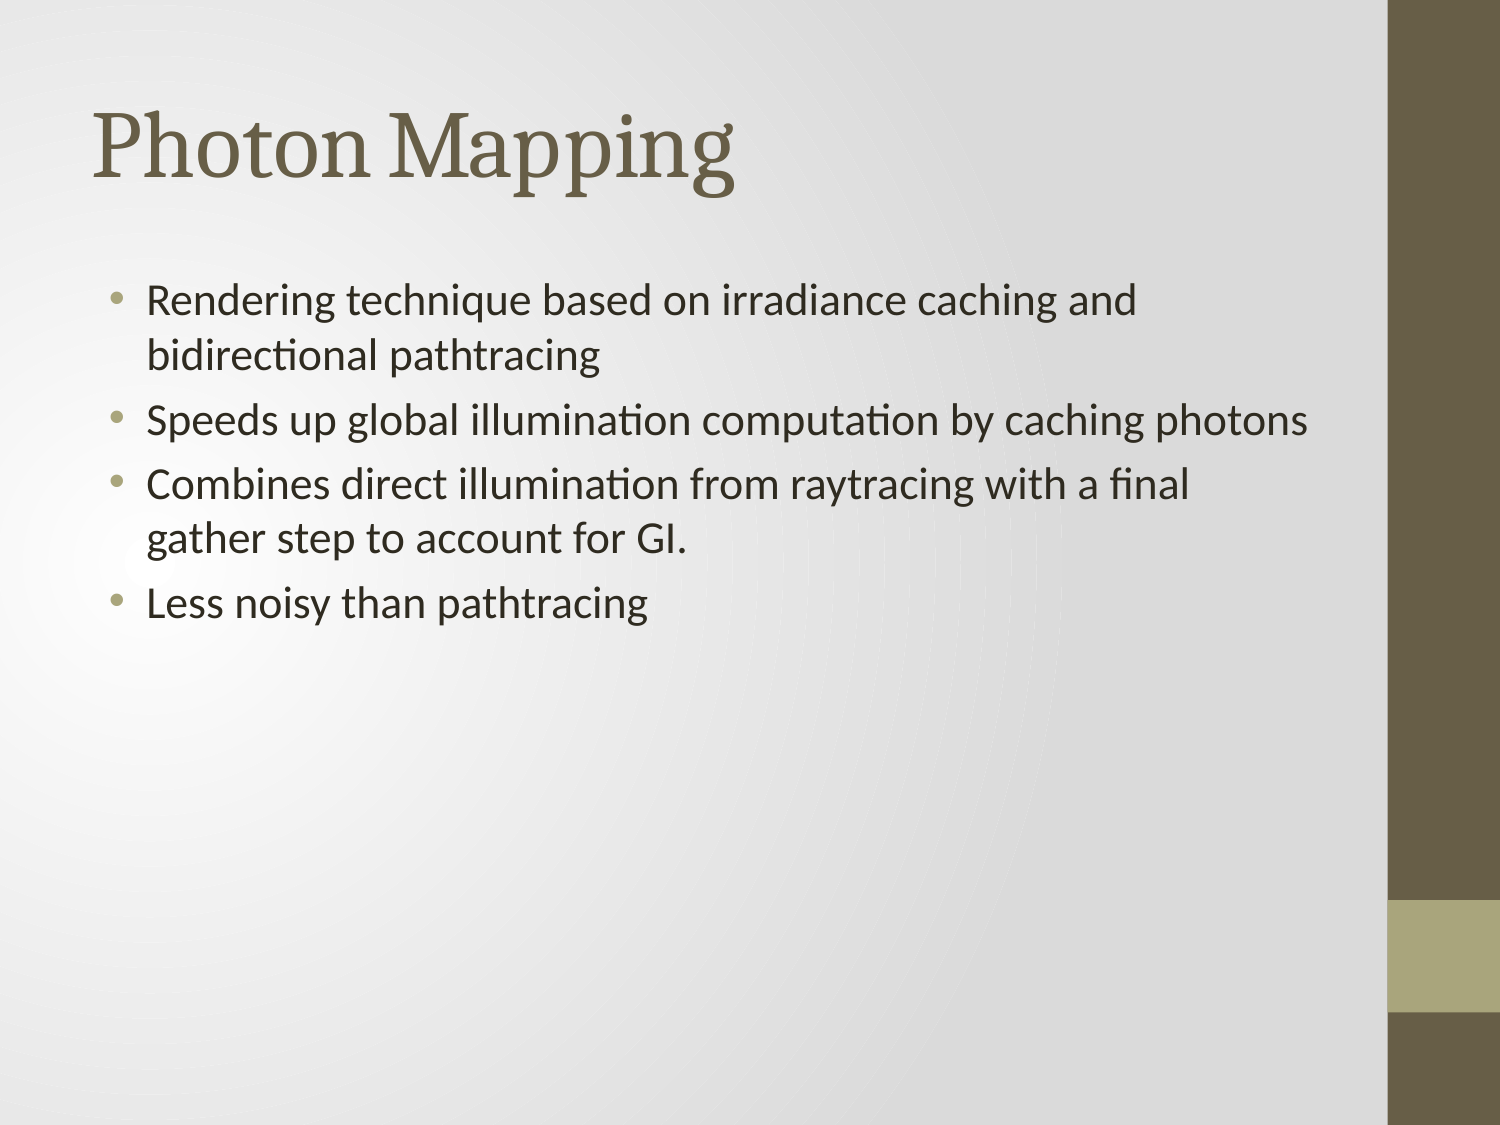

# Photon Mapping
Rendering technique based on irradiance caching and bidirectional pathtracing
Speeds up global illumination computation by caching photons
Combines direct illumination from raytracing with a final gather step to account for GI.
Less noisy than pathtracing